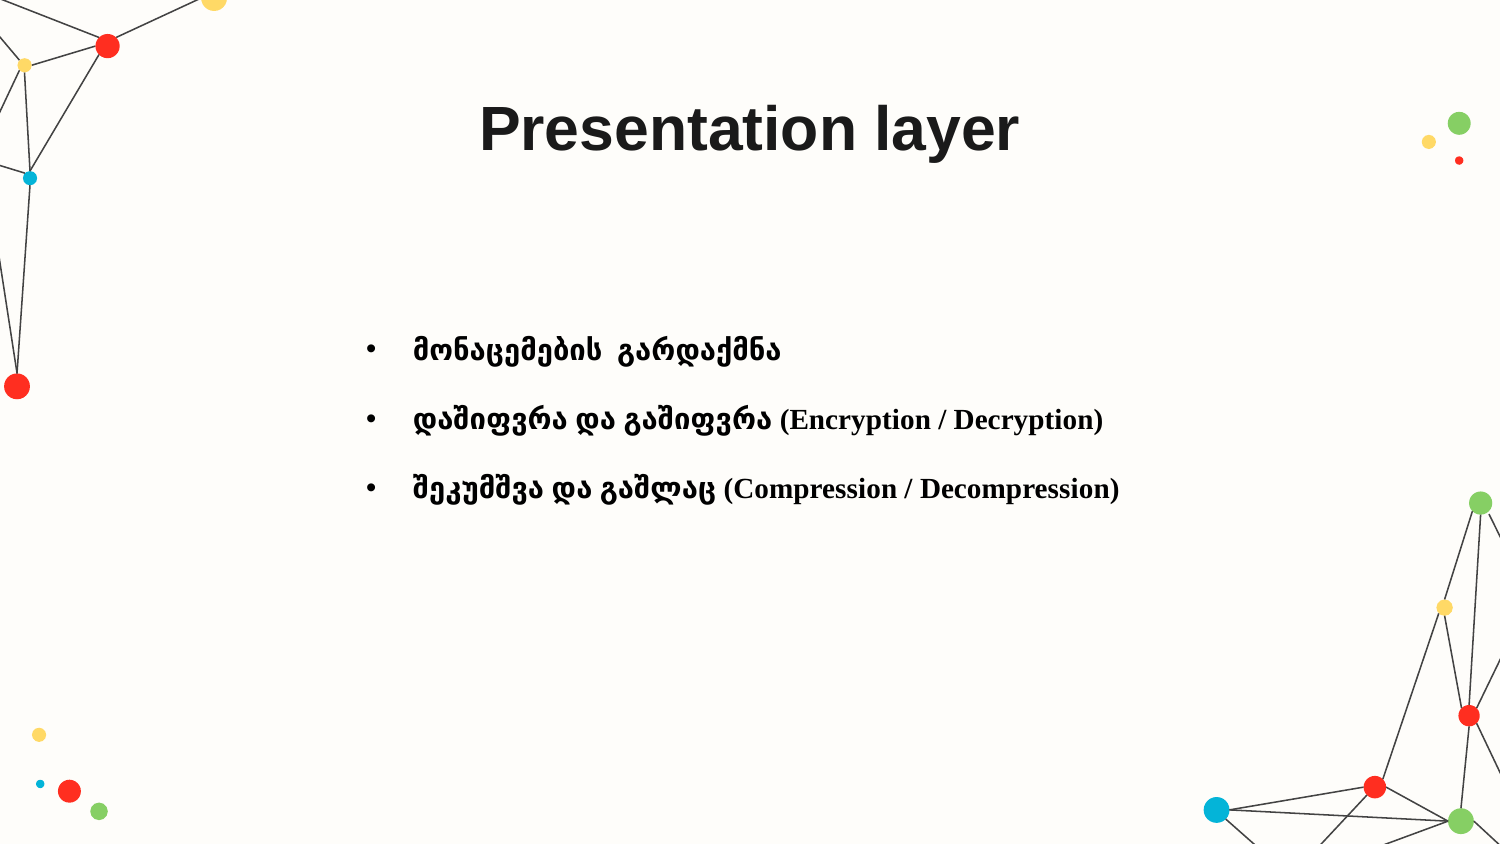

# Presentation layer
მონაცემების  გარდაქმნა
დაშიფვრა და გაშიფვრა (Encryption / Decryption)
შეკუმშვა და გაშლაც (Compression / Decompression)